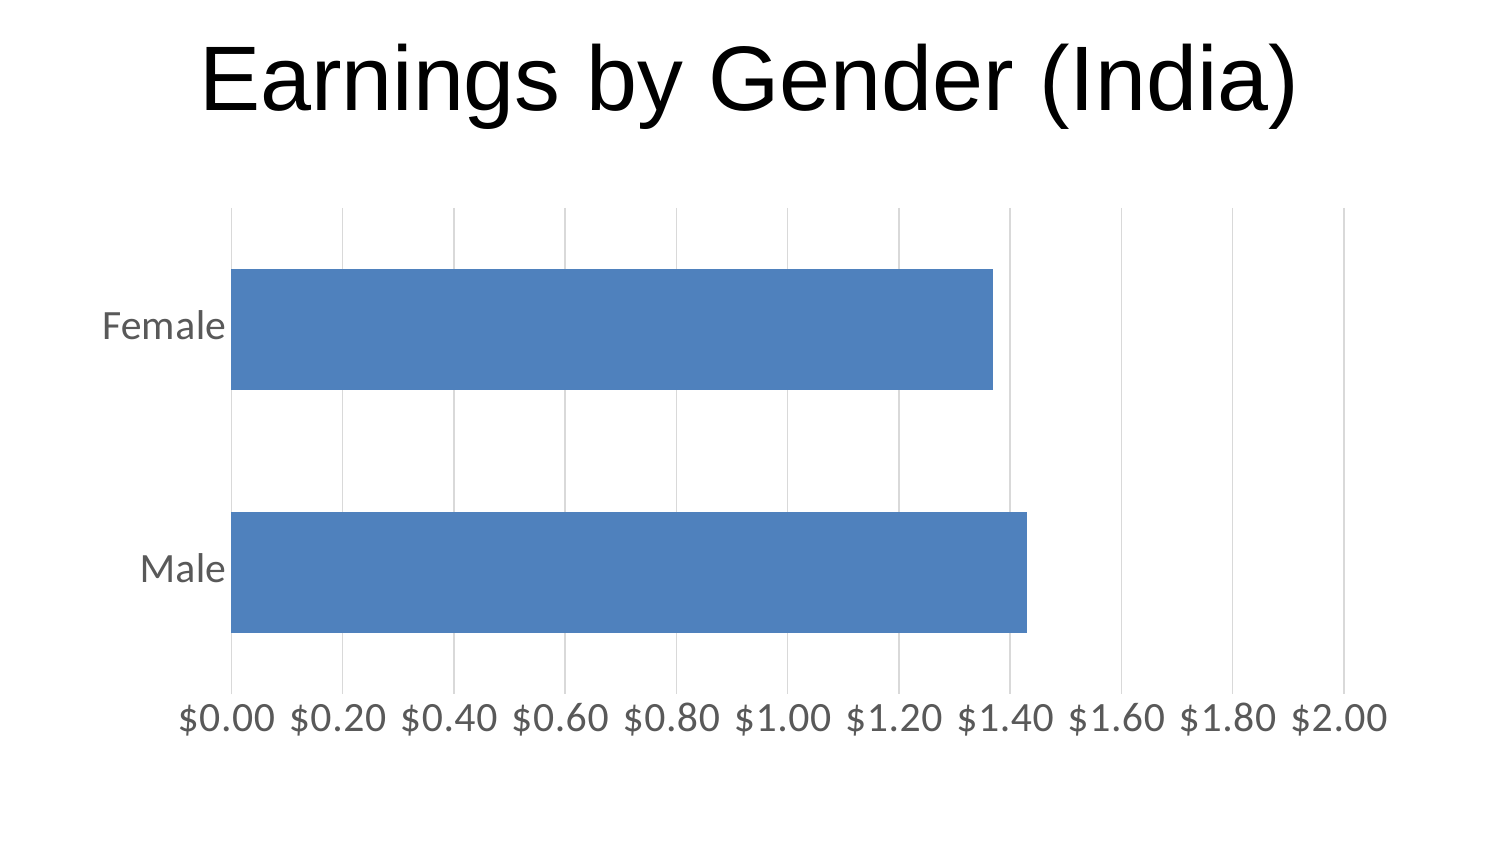

# Earnings by Gender (India)

### Chart

| Category | India |
|---|---|
| Male | 1.43 |
| Female | 1.37 |